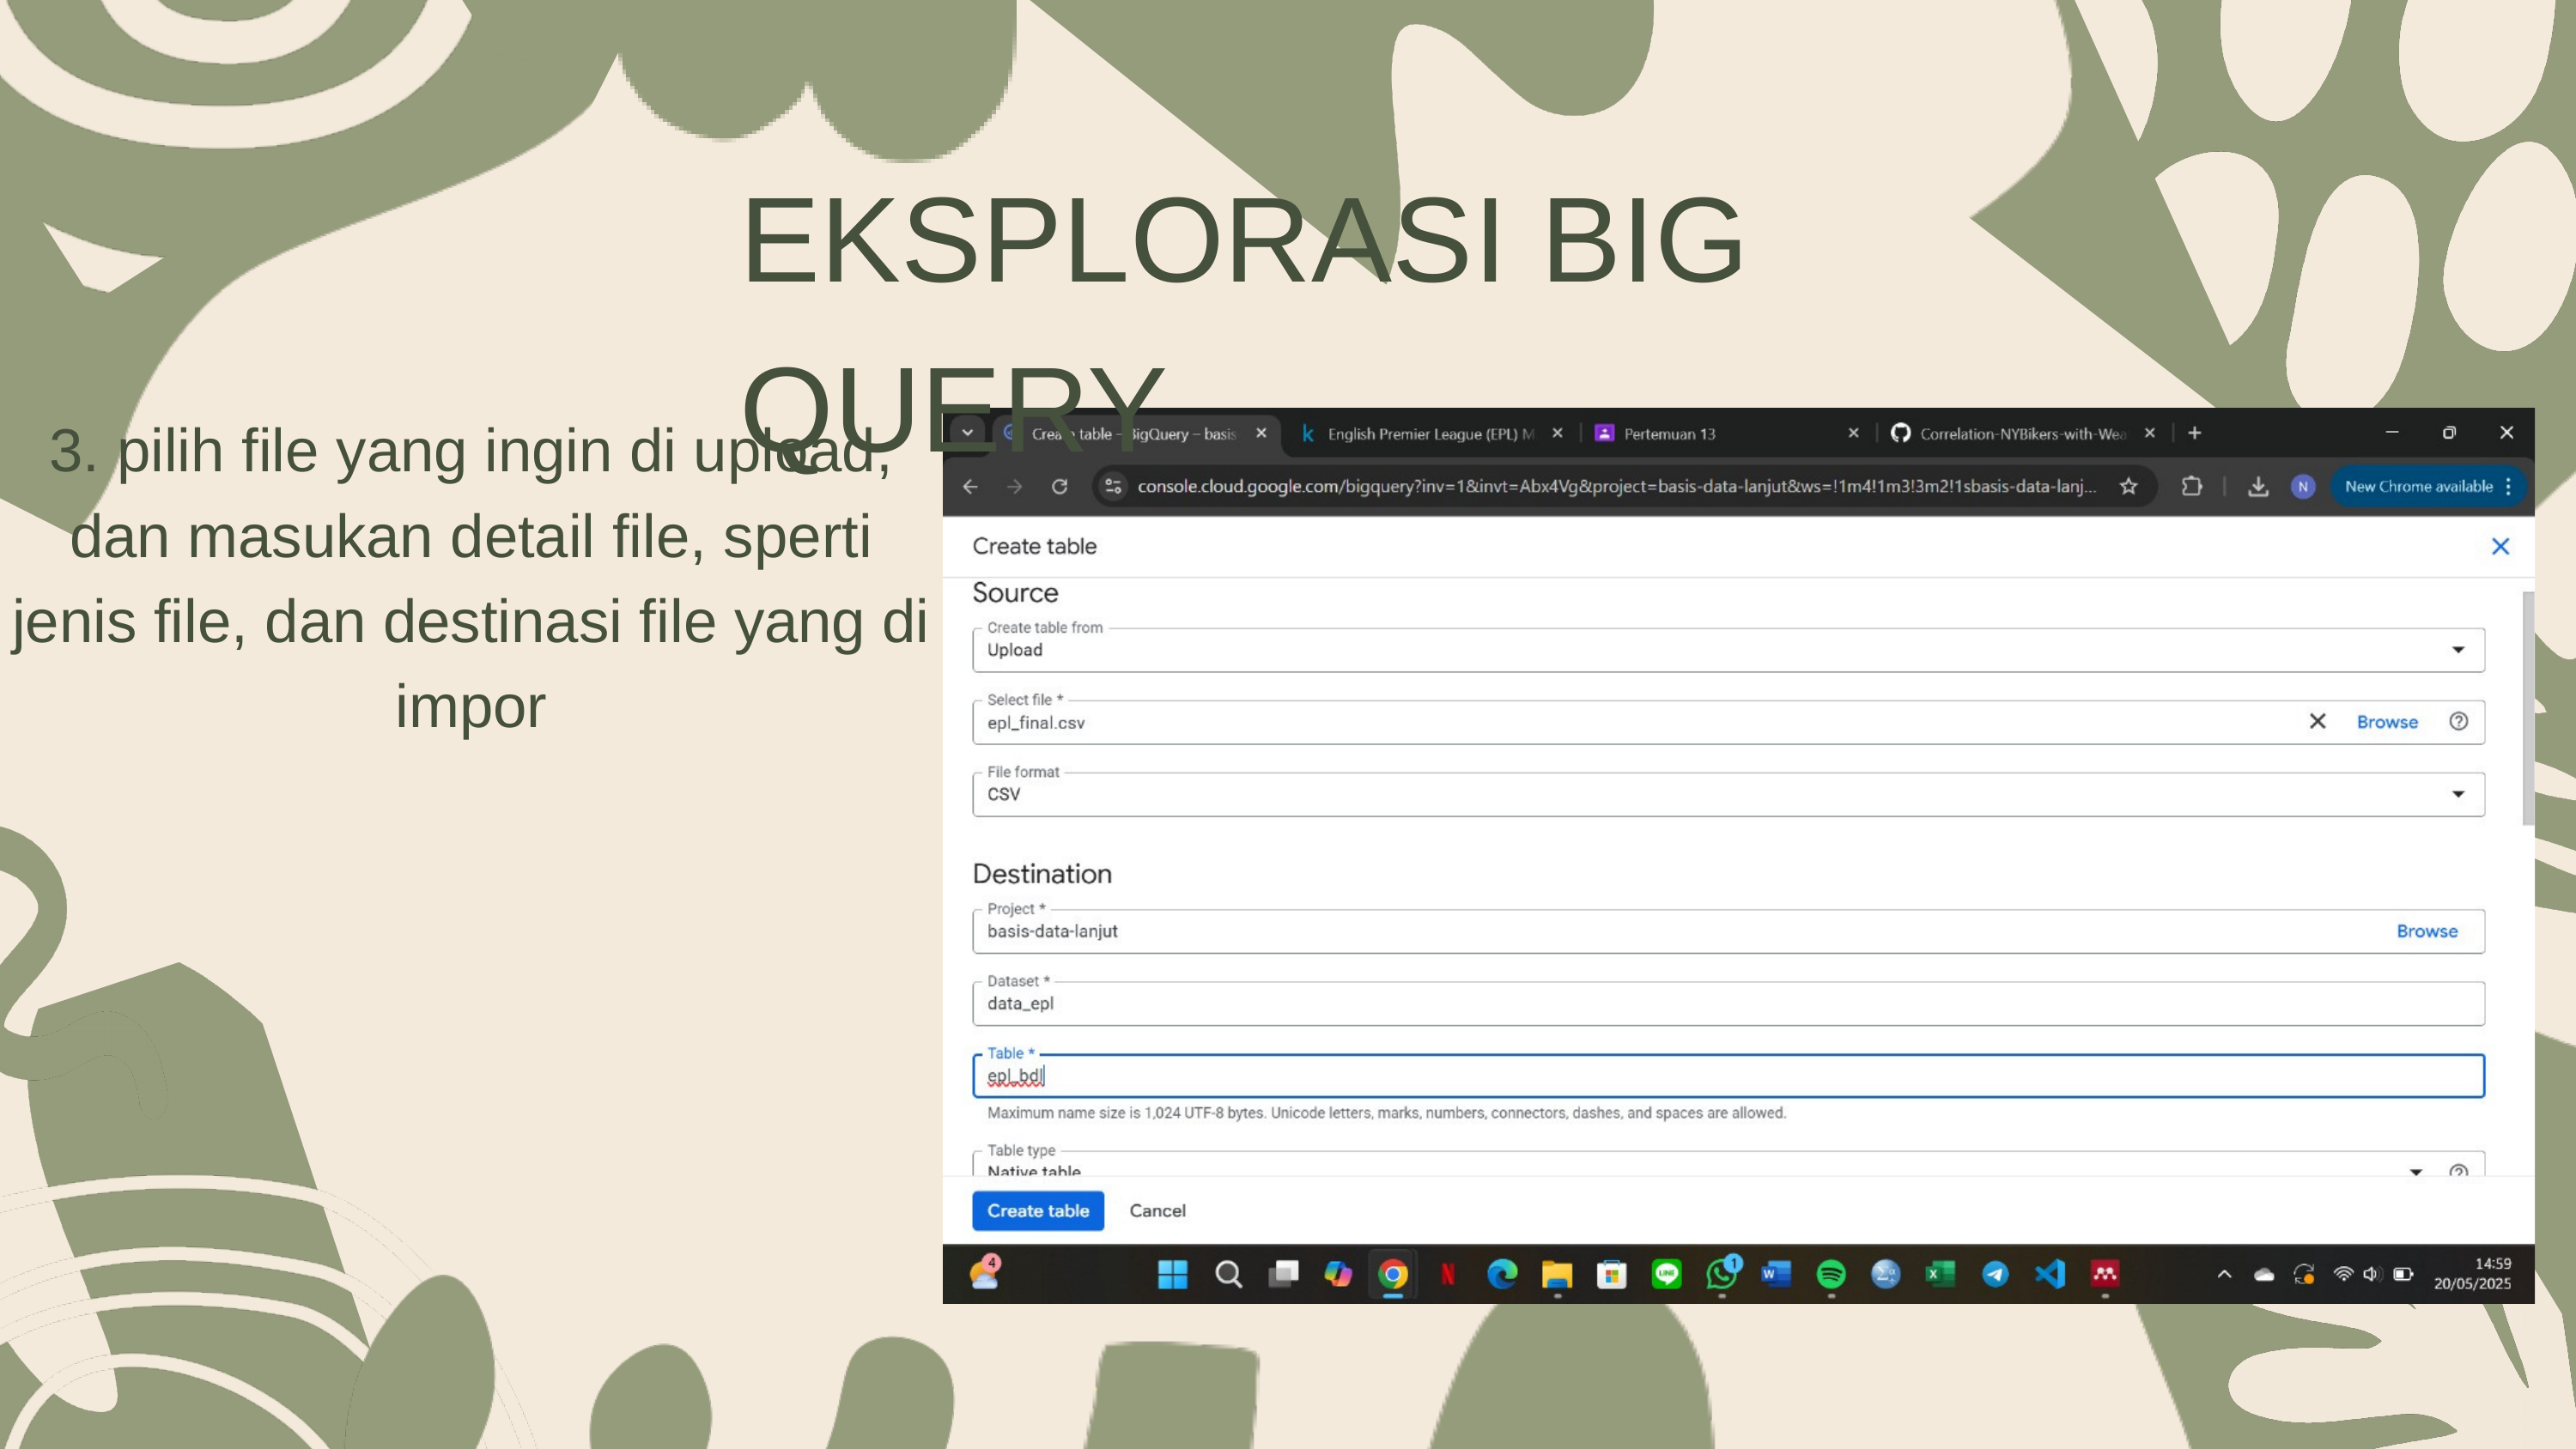

EKSPLORASI BIG QUERY
3. pilih file yang ingin di upload,
dan masukan detail file, sperti jenis file, dan destinasi file yang di impor